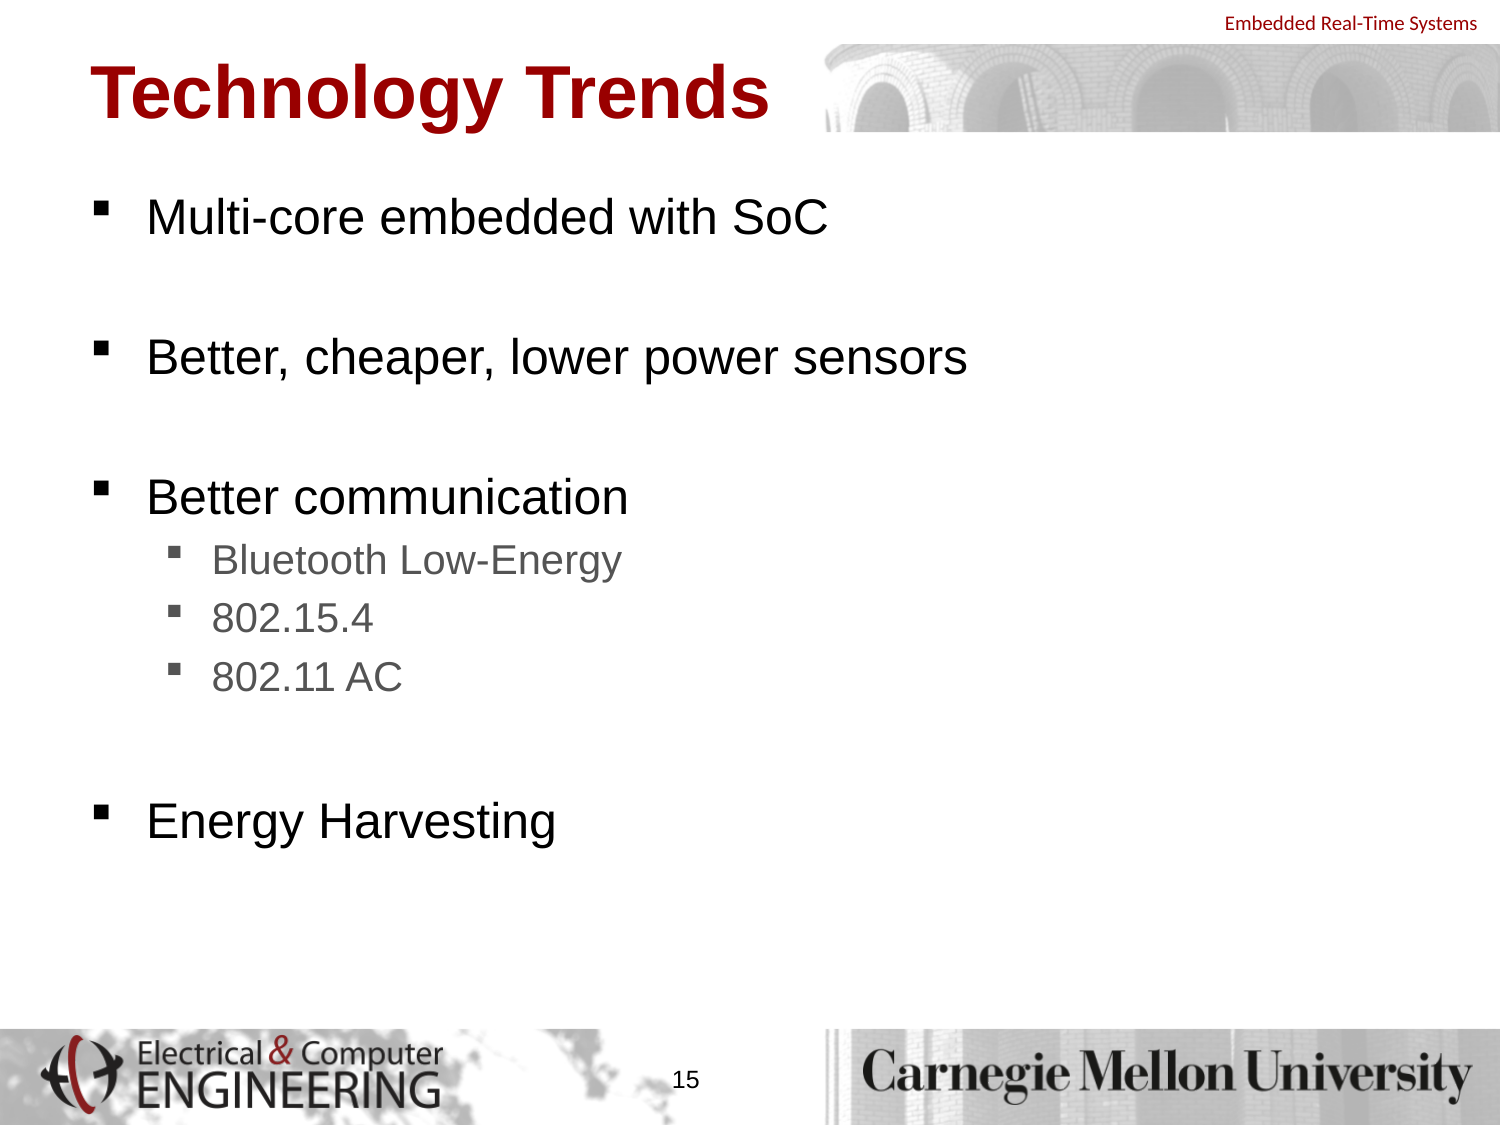

# Technology Trends
Multi-core embedded with SoC

Better, cheaper, lower power sensors

Better communication
Bluetooth Low-Energy
802.15.4
802.11 AC

Energy Harvesting

15